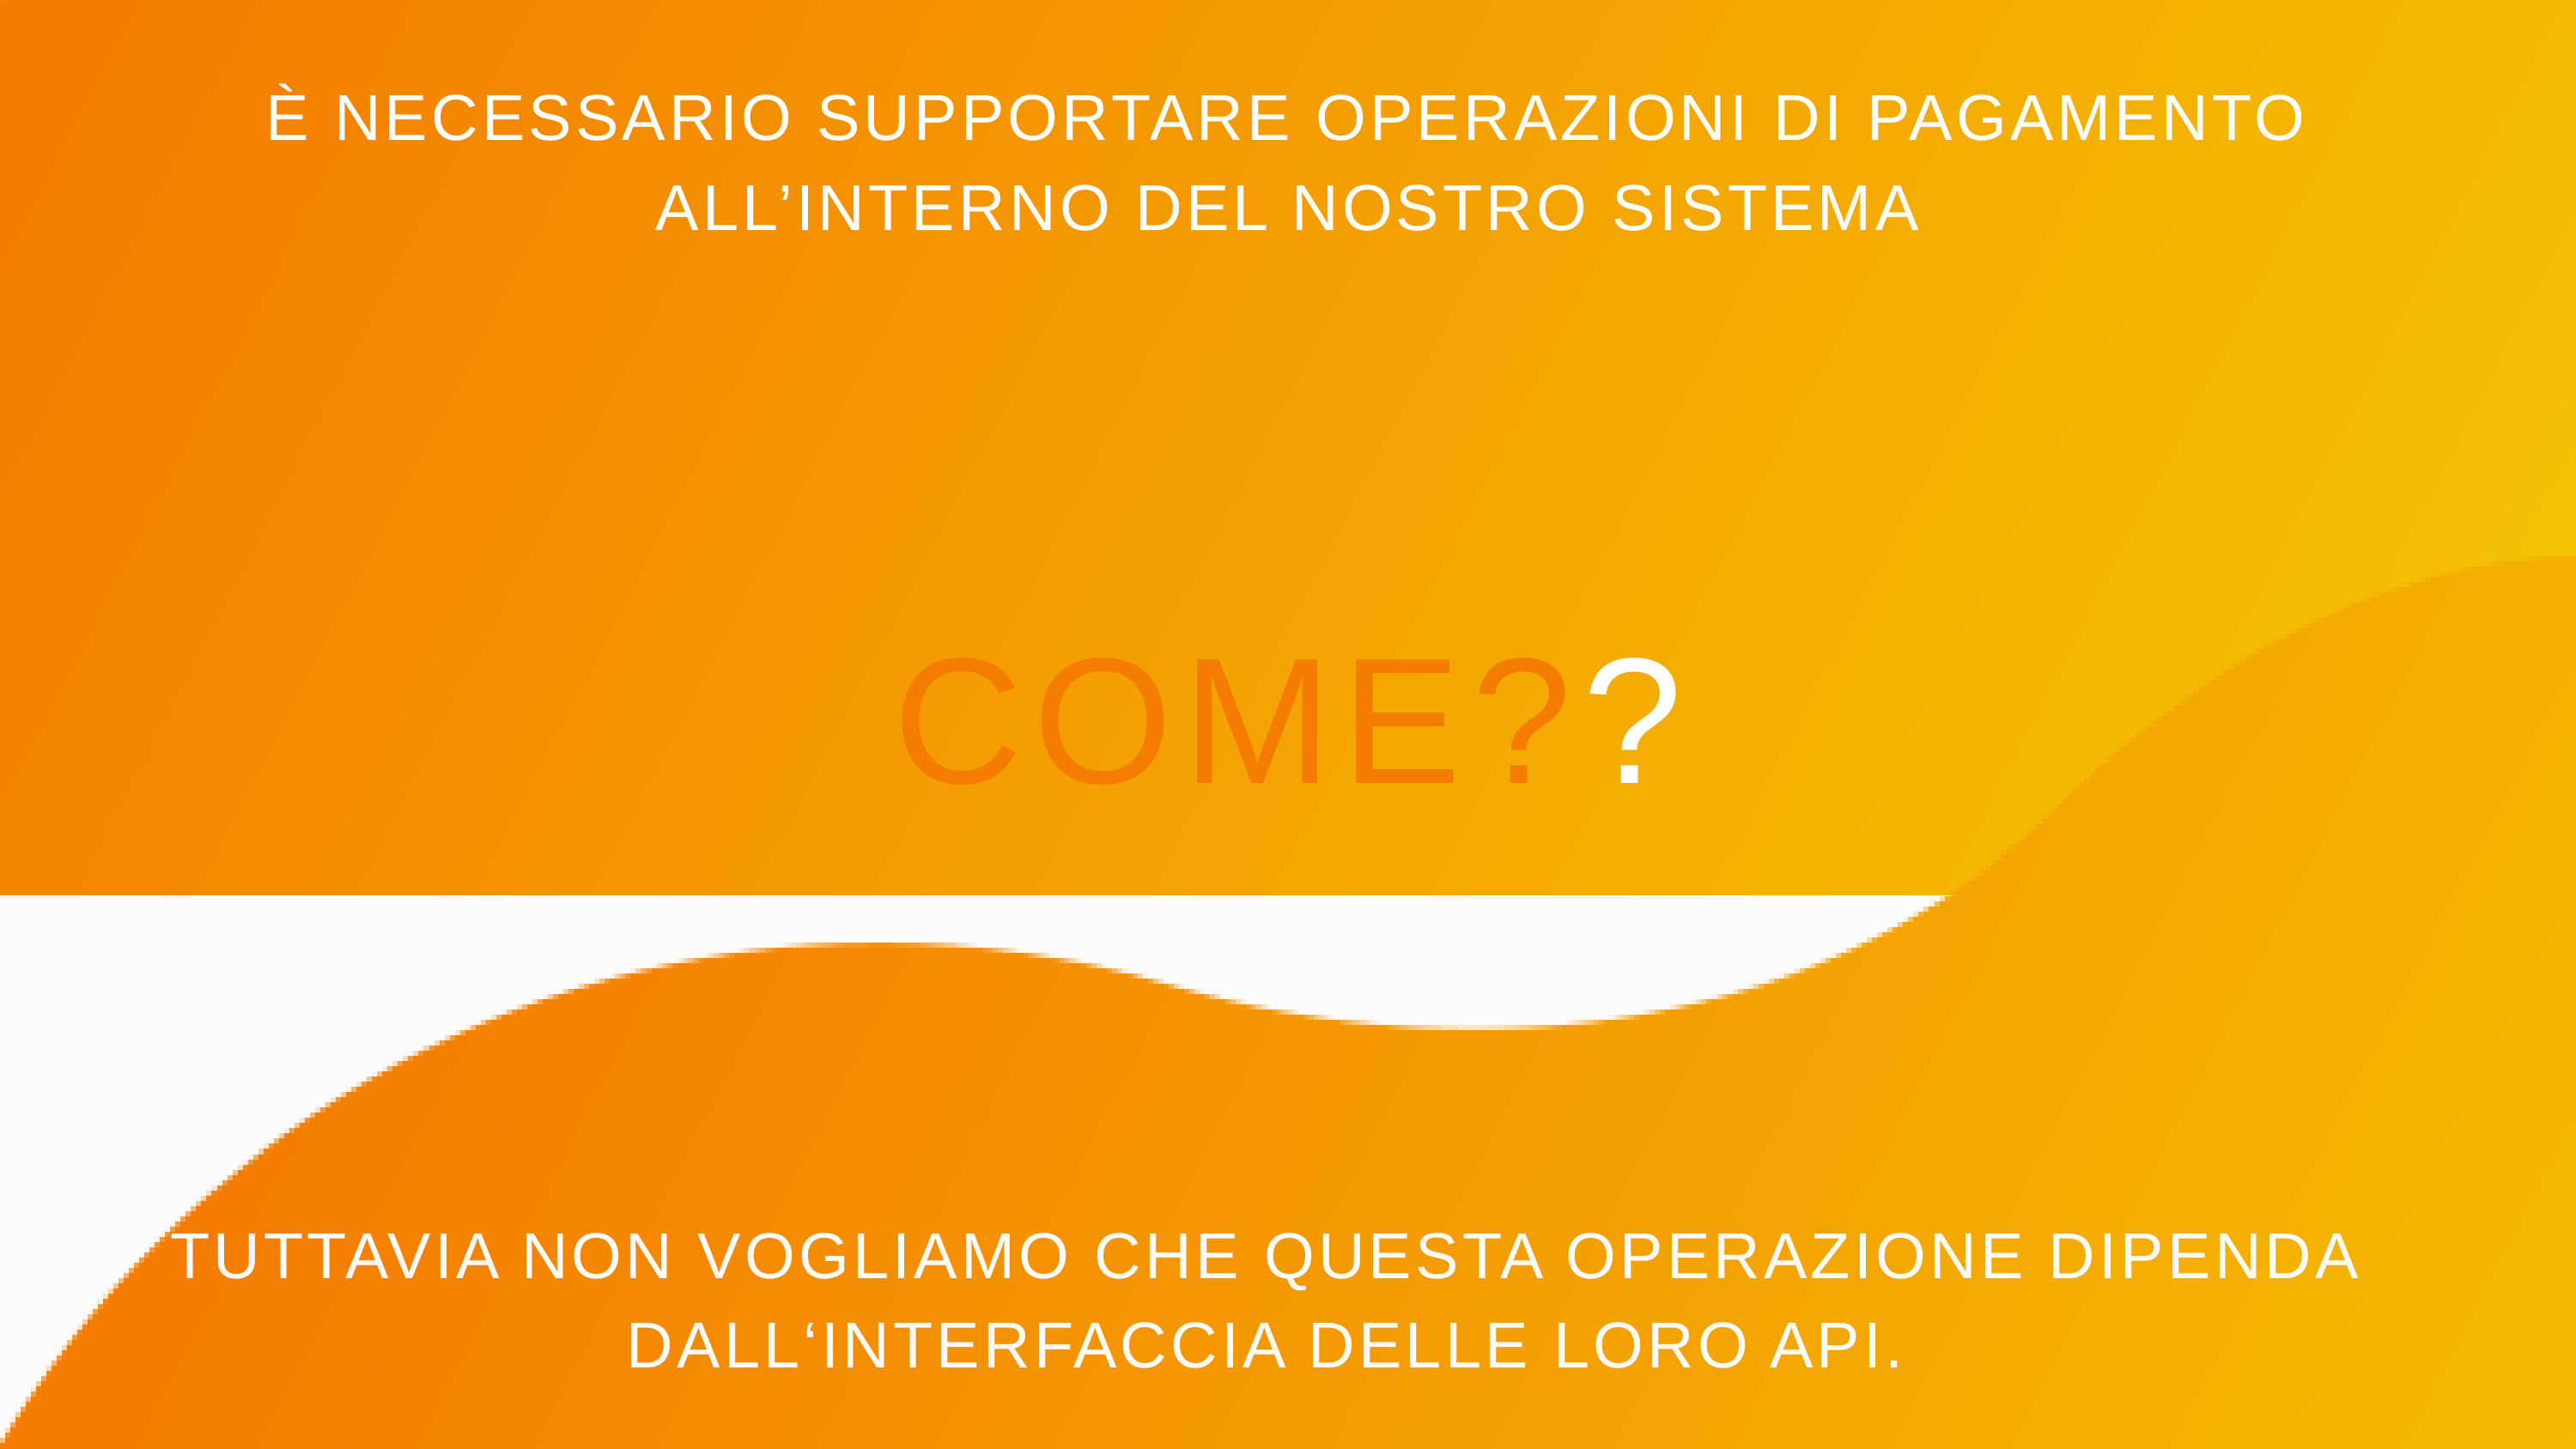

È NECESSARIO SUPPORTARE OPERAZIONI DI PAGAMENTO ALL’INTERNO DEL NOSTRO SISTEMA

COME??
TUTTAVIA NON VOGLIAMO CHE QUESTA OPERAZIONE DIPENDA DALL‘INTERFACCIA DELLE LORO API.